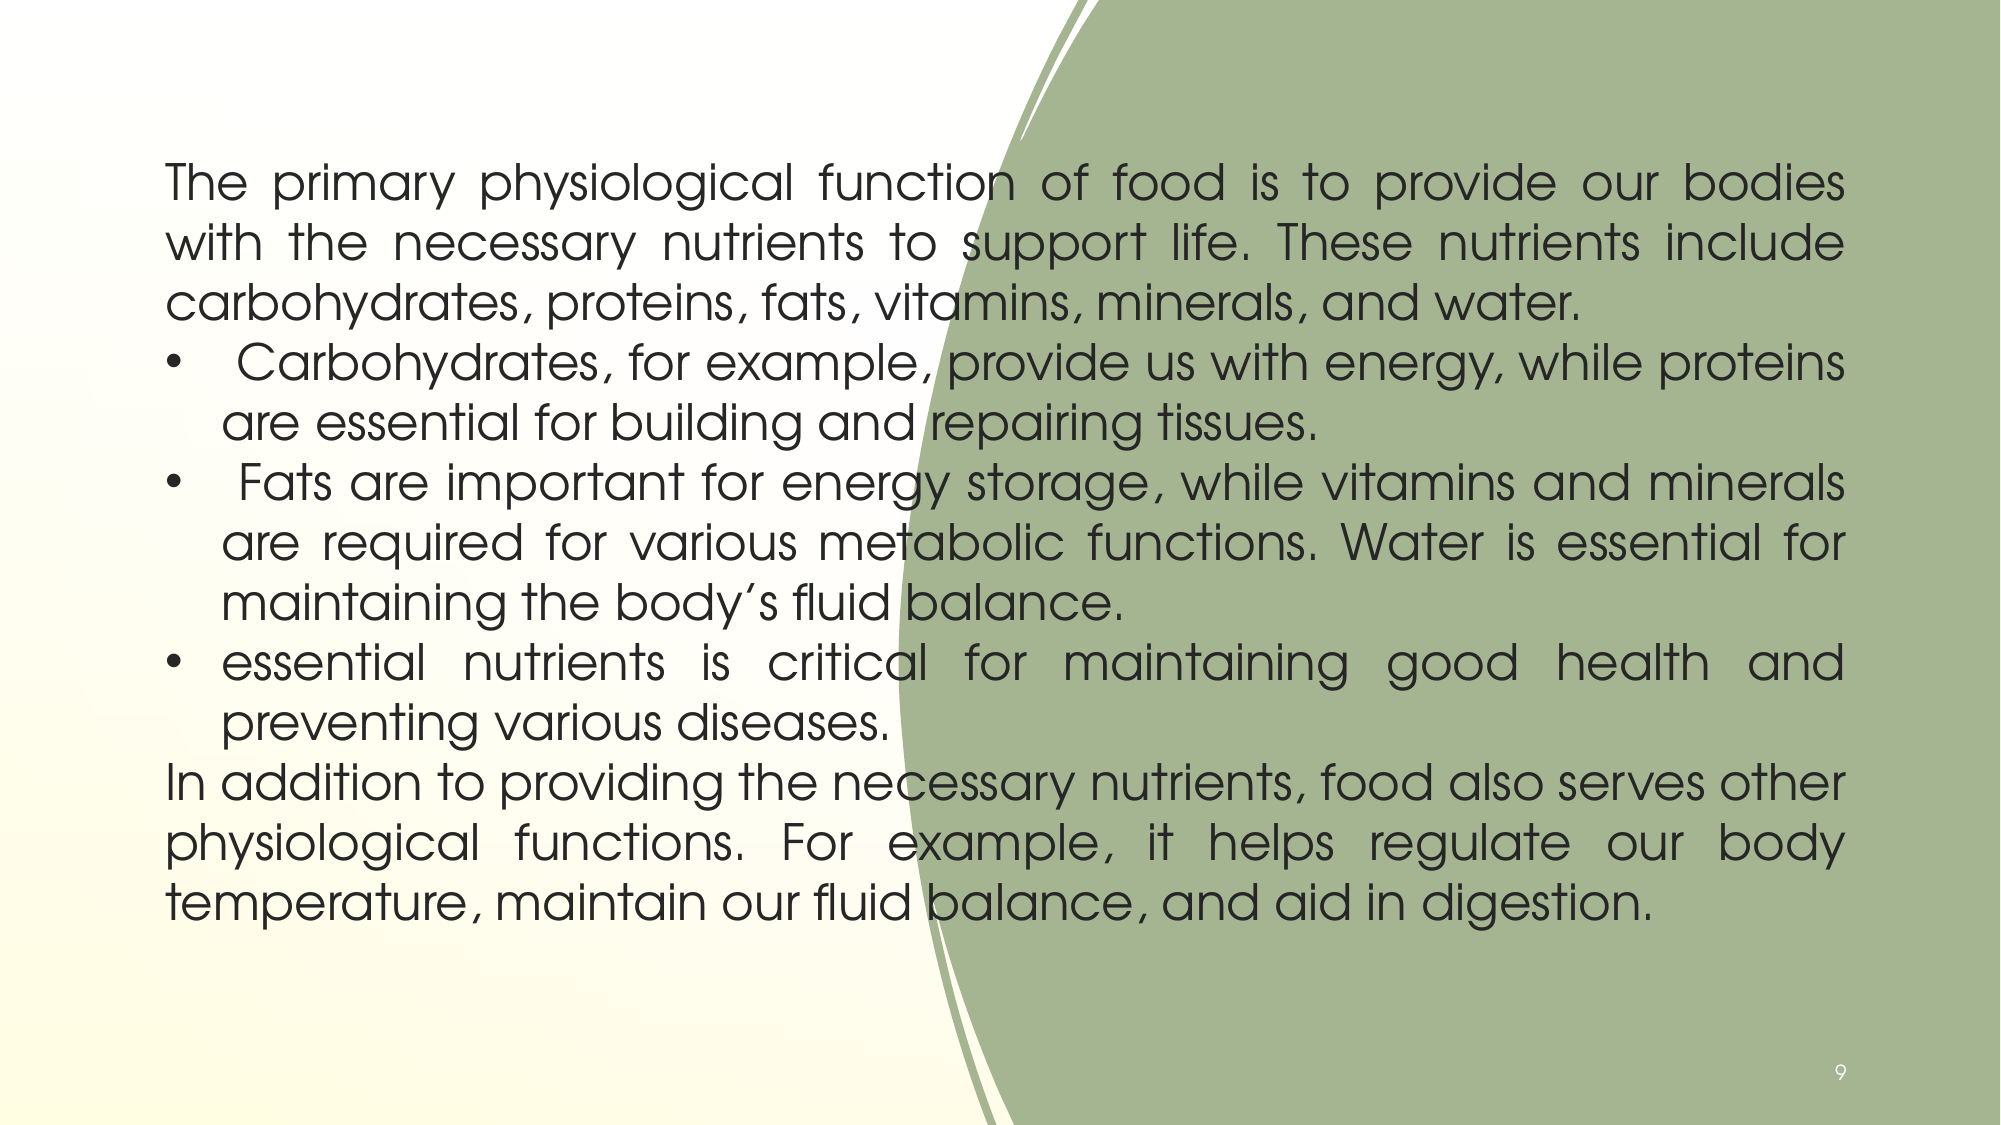

The primary physiological function of food is to provide our bodies with the necessary nutrients to support life. These nutrients include carbohydrates, proteins, fats, vitamins, minerals, and water.
 Carbohydrates, for example, provide us with energy, while proteins are essential for building and repairing tissues.
 Fats are important for energy storage, while vitamins and minerals are required for various metabolic functions. Water is essential for maintaining the body’s fluid balance.
essential nutrients is critical for maintaining good health and preventing various diseases.
In addition to providing the necessary nutrients, food also serves other physiological functions. For example, it helps regulate our body temperature, maintain our fluid balance, and aid in digestion.
9